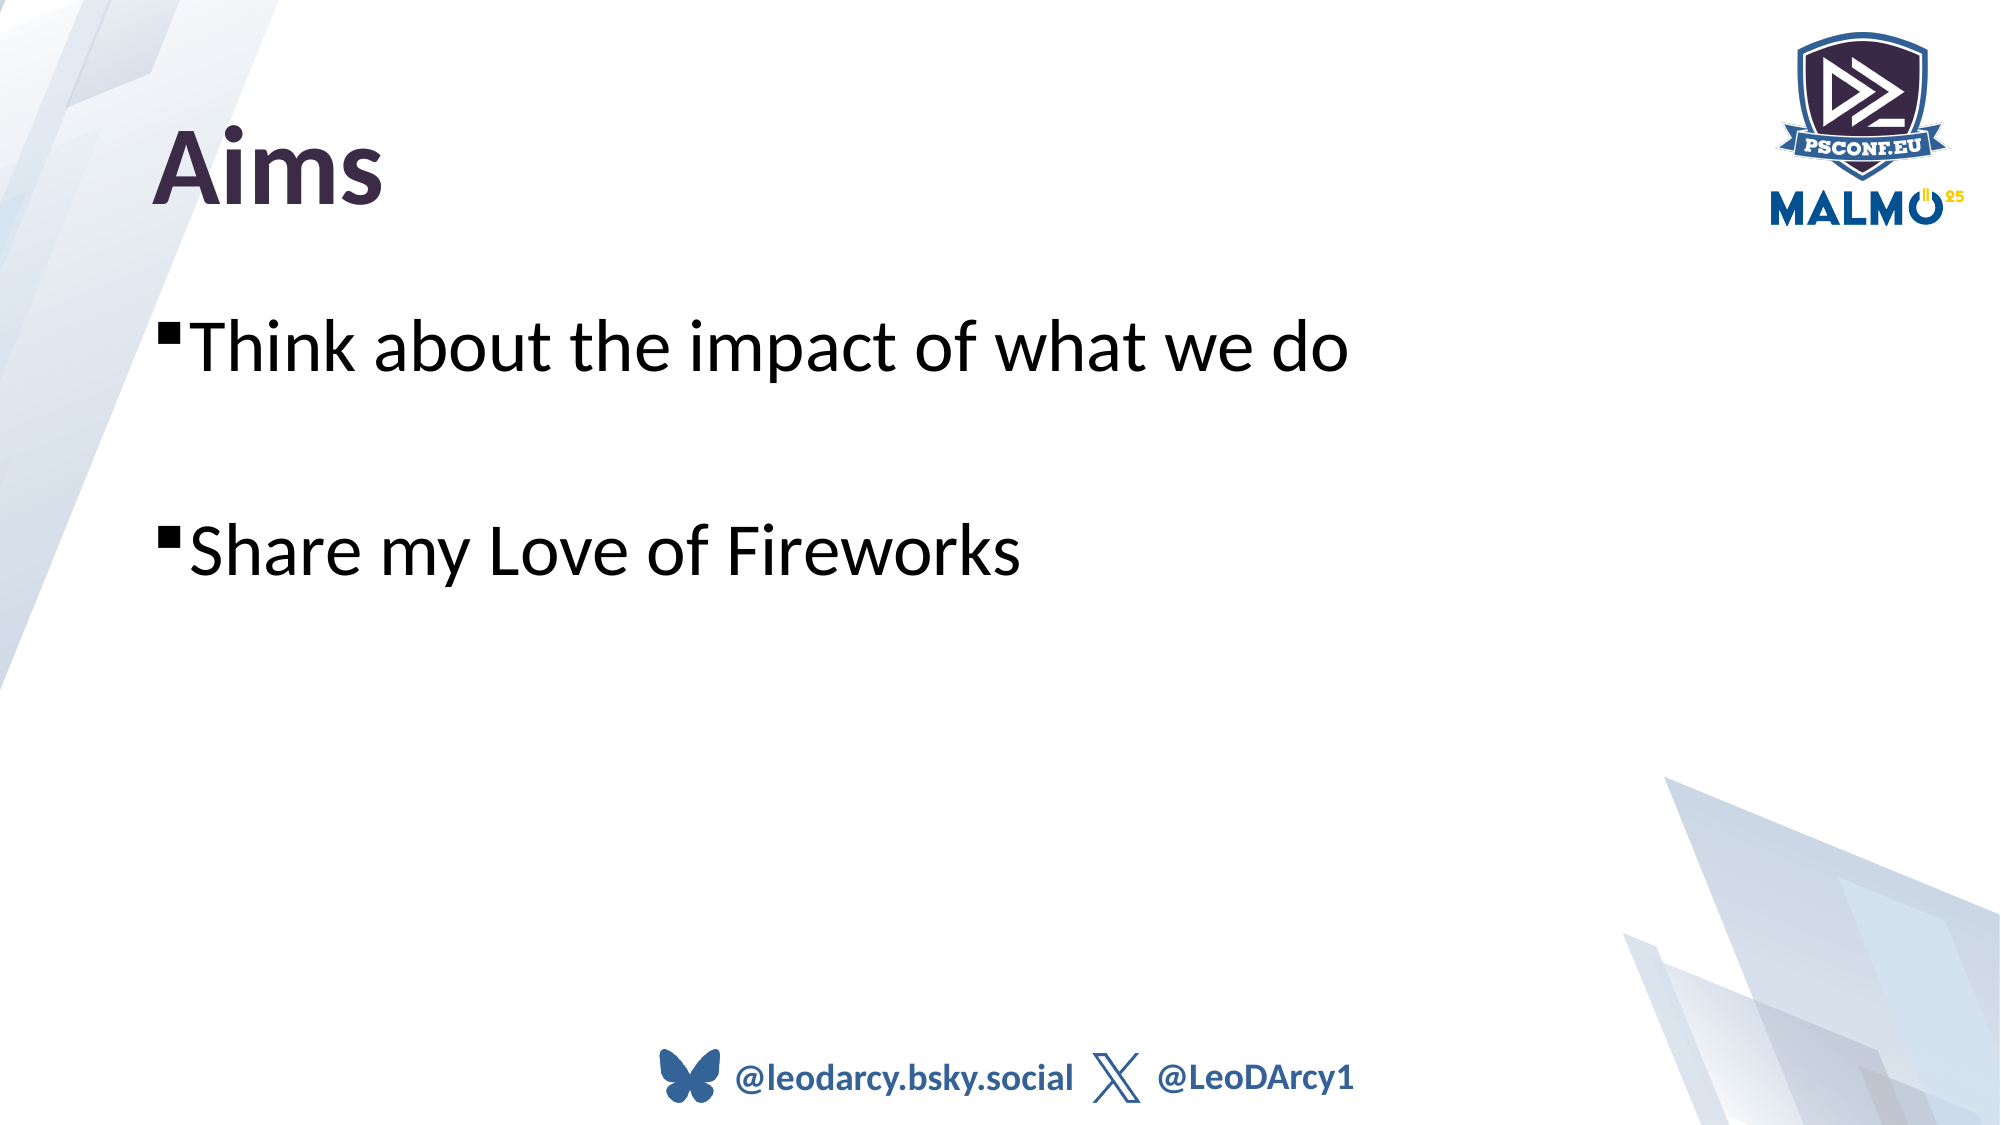

# Aims
Think about the impact of what we do

Share my Love of Fireworks